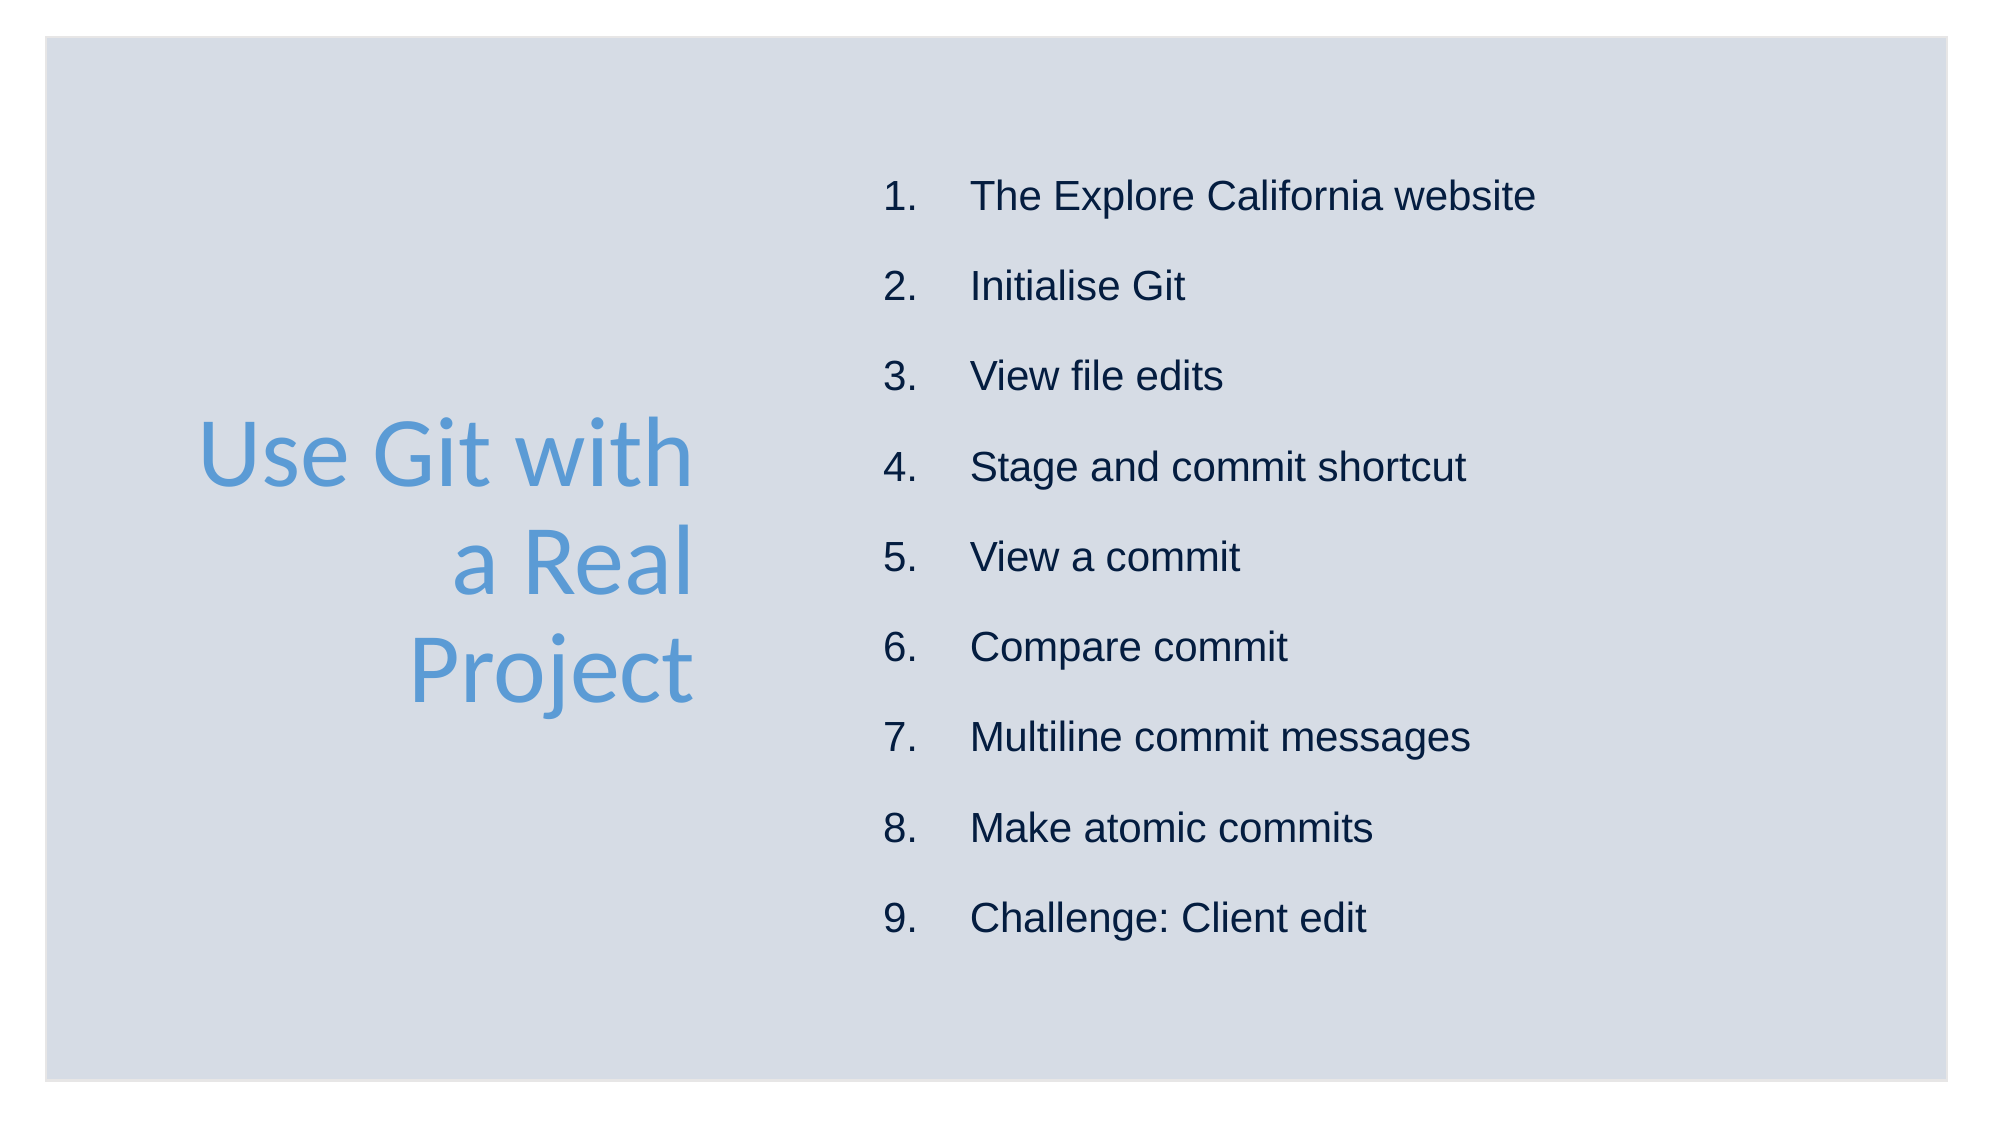

The Explore California website
Initialise Git
View file edits
Stage and commit shortcut
View a commit
Compare commit
Multiline commit messages
Make atomic commits
Challenge: Client edit
# Use Git with a Real Project